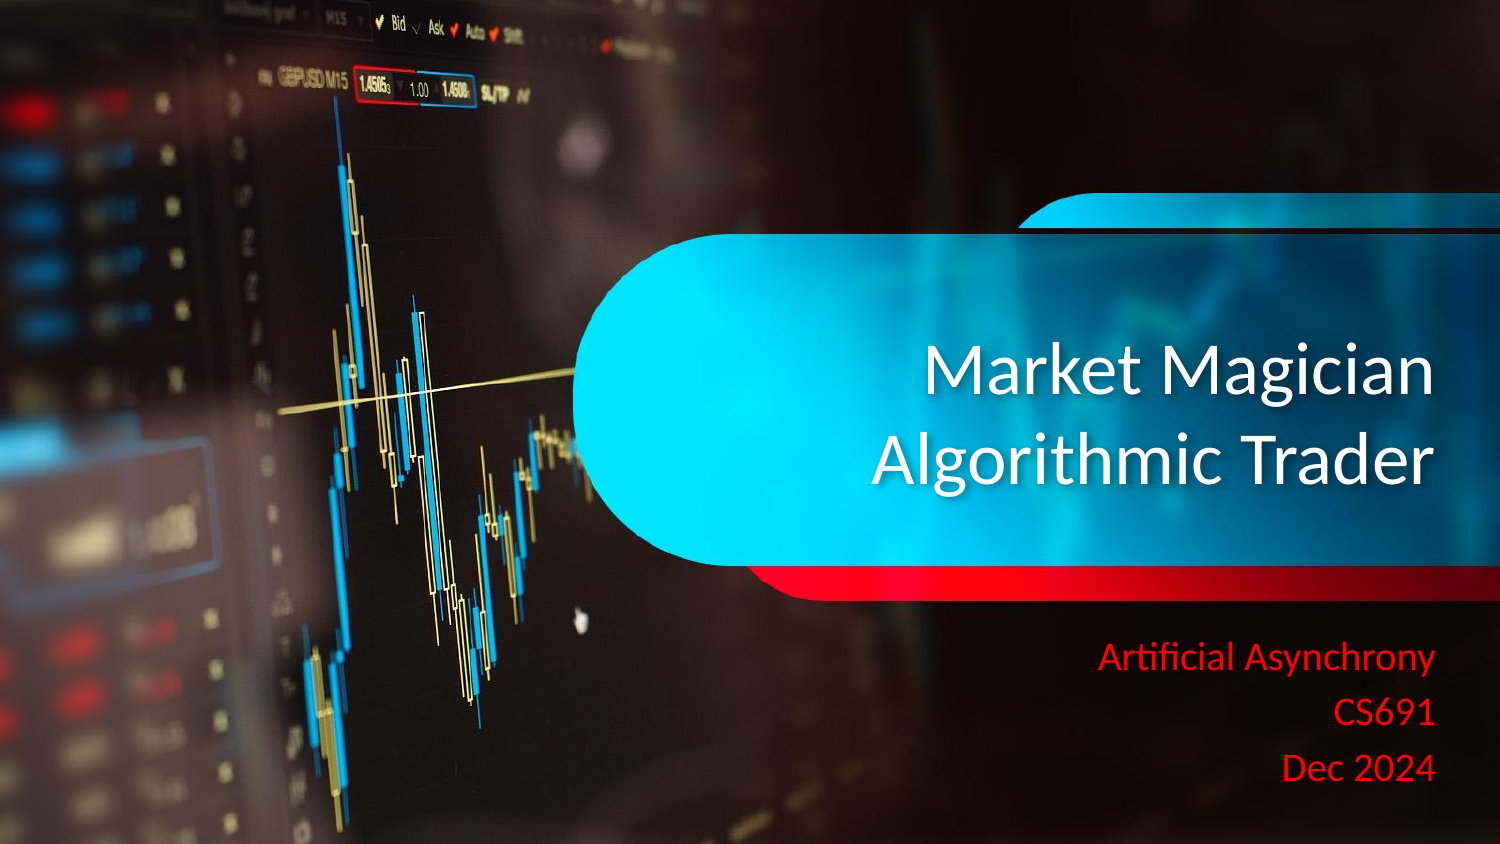

# Market Magician Algorithmic Trader
Artificial Asynchrony
CS691
Dec 2024